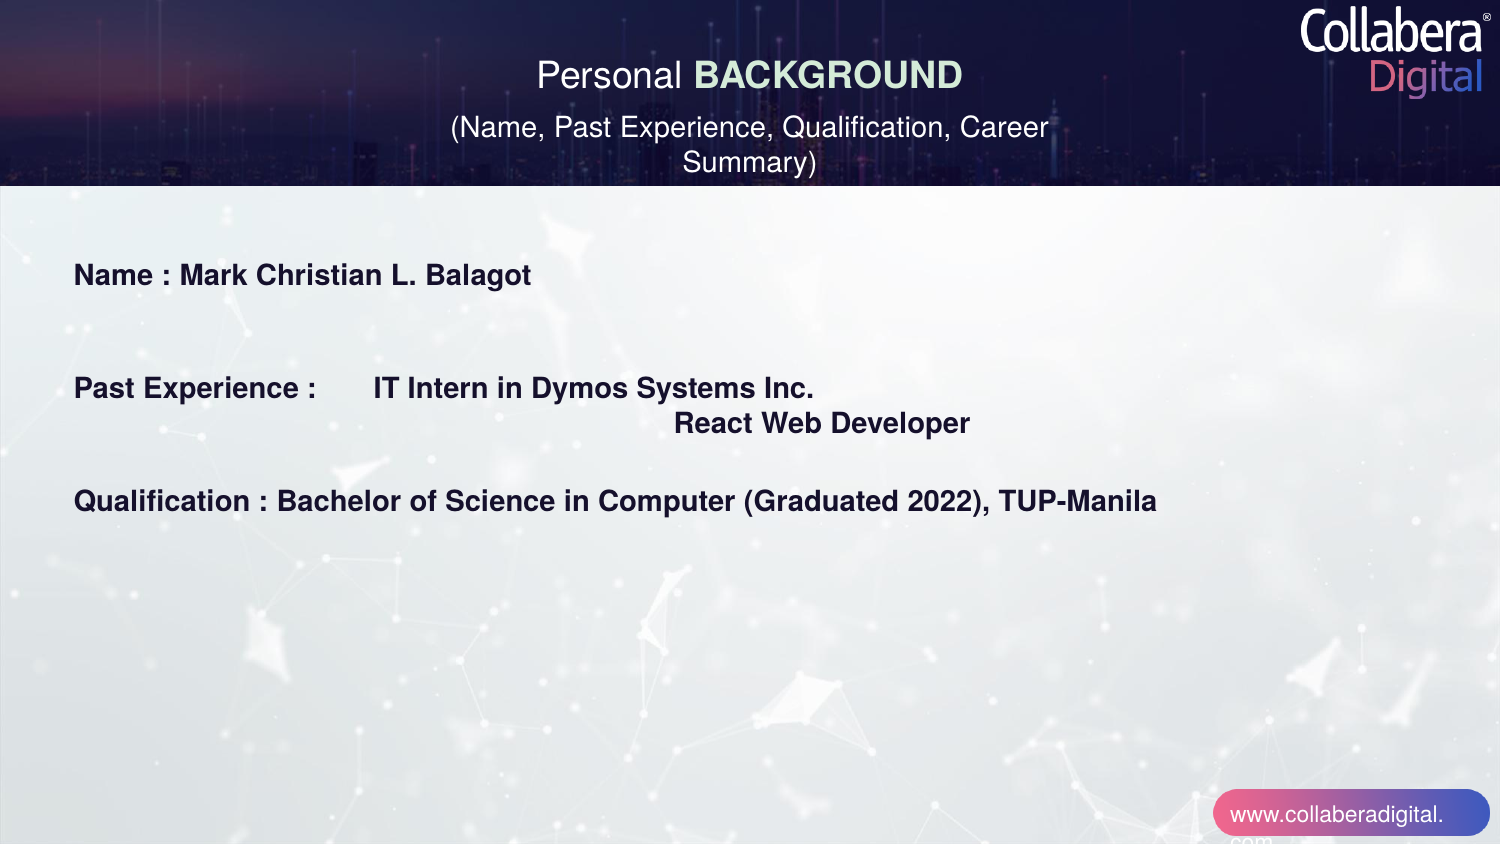

Personal BACKGROUND
(Name, Past Experience, Qualification, Career Summary)
Name : Mark Christian L. Balagot
Past Experience :	IT Intern in Dymos Systems Inc.
				React Web Developer
Qualification : Bachelor of Science in Computer (Graduated 2022), TUP-Manila